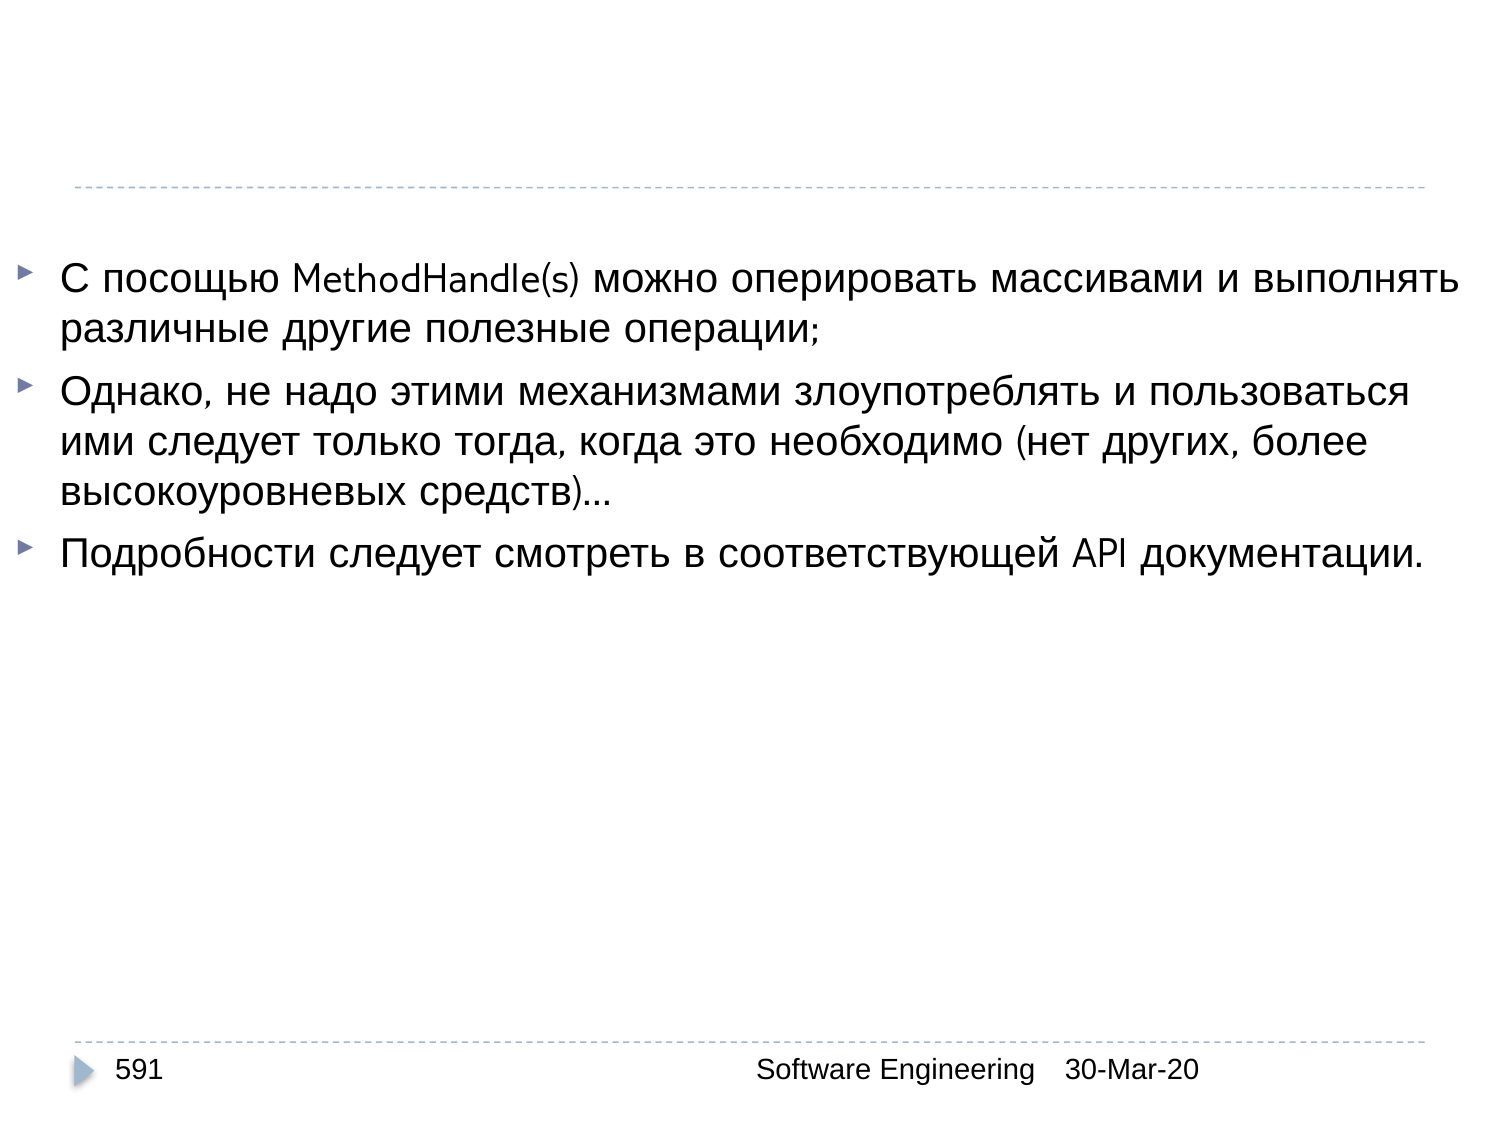

С посощью MethodHandle(s) можно оперировать массивами и выполнять различные другие полезные операции;
Однако, не надо этими механизмами злоупотреблять и пользоваться ими следует только тогда, когда это необходимо (нет других, более высокоуровневых средств)...
Подробности следует смотреть в соответствующей API документации.

591
Software Engineering
30-Mar-20